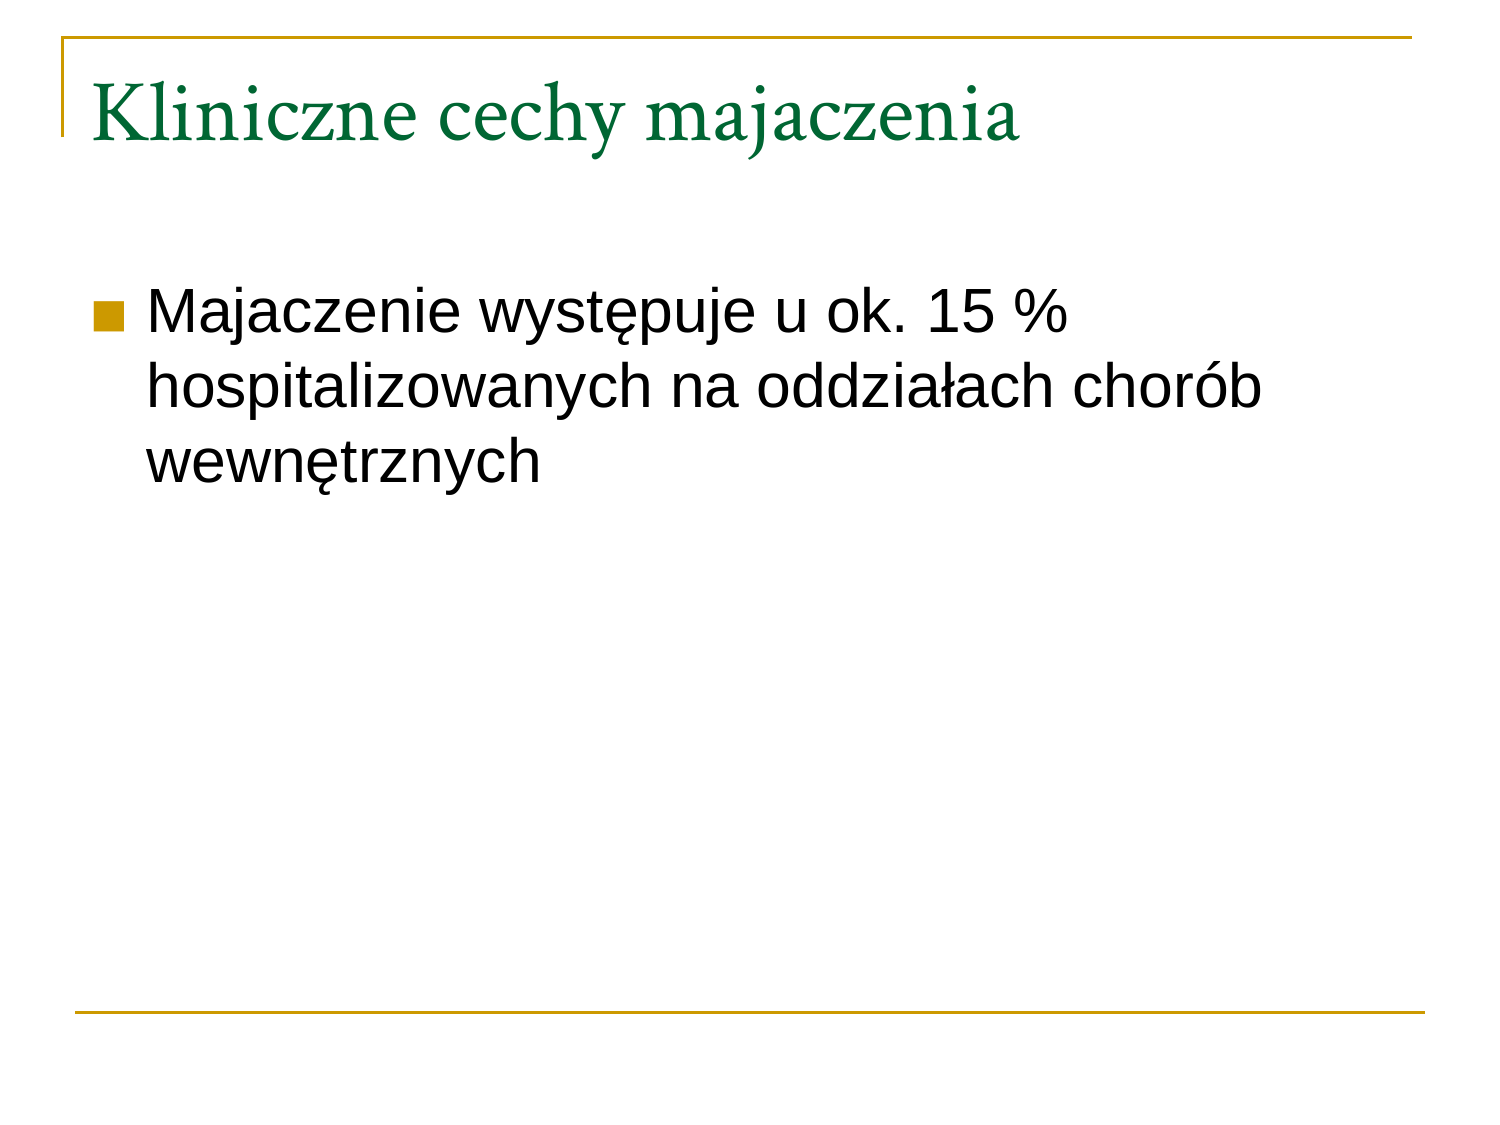

# Kliniczne cechy majaczenia
Majaczenie występuje u ok. 15 % hospitalizowanych na oddziałach chorób wewnętrznych